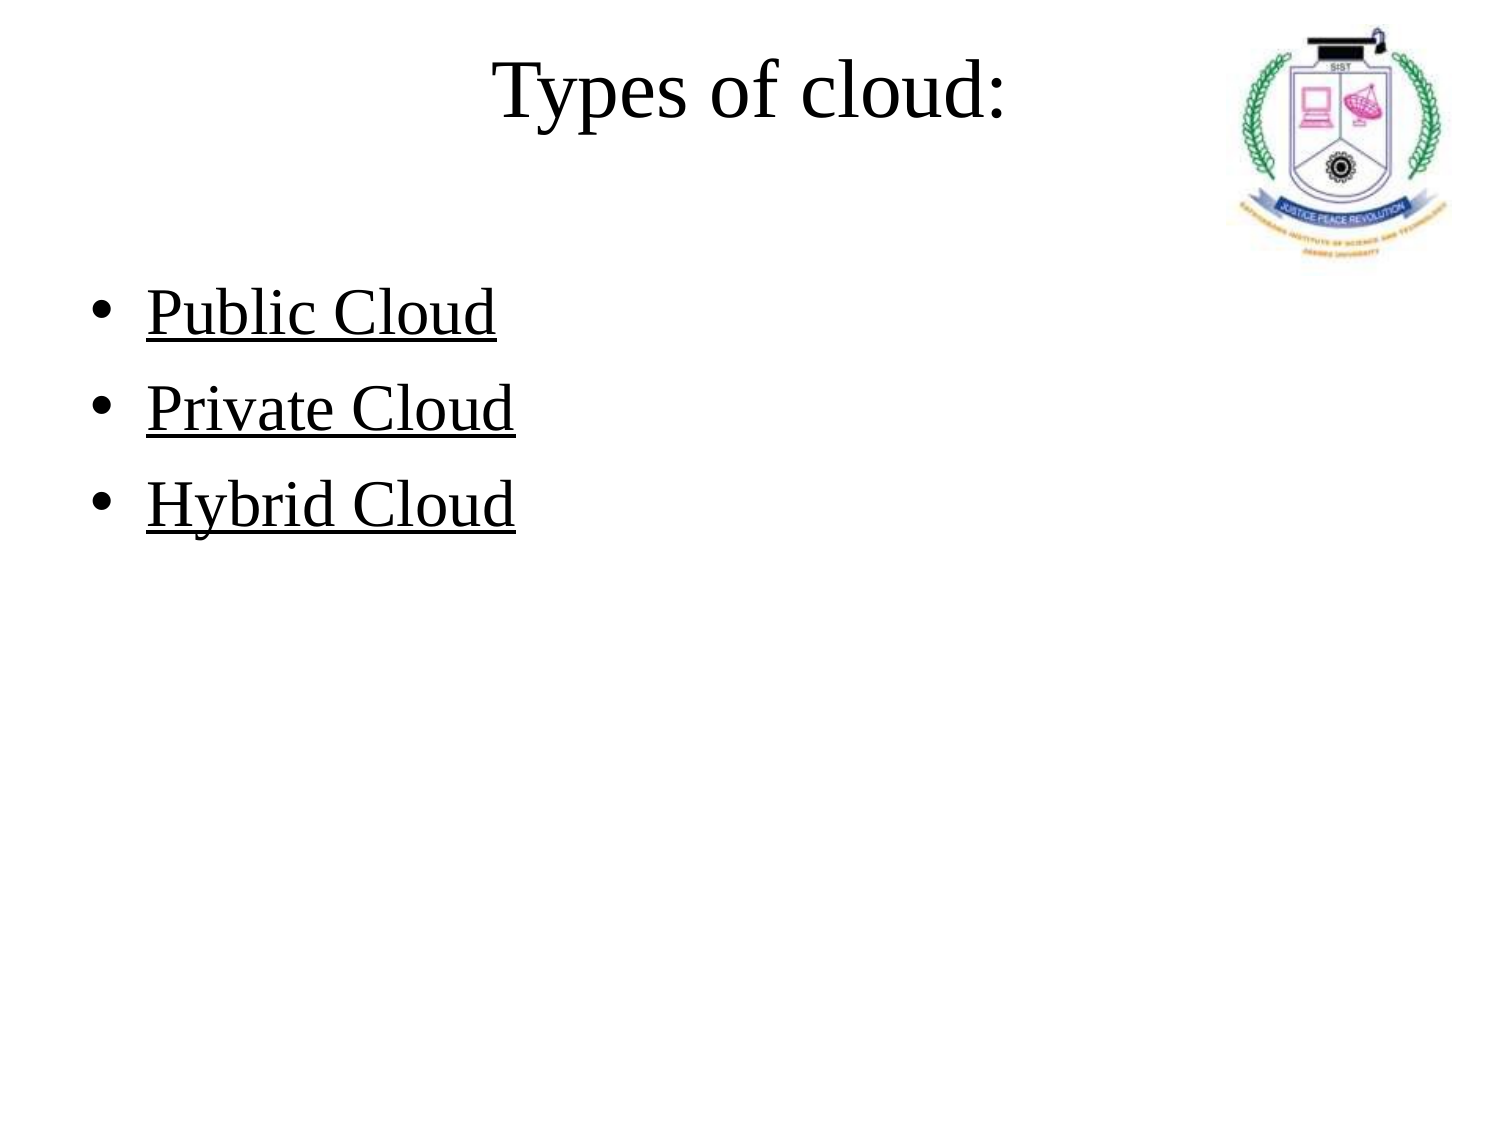

# Types of cloud:
Public Cloud
Private Cloud
Hybrid Cloud